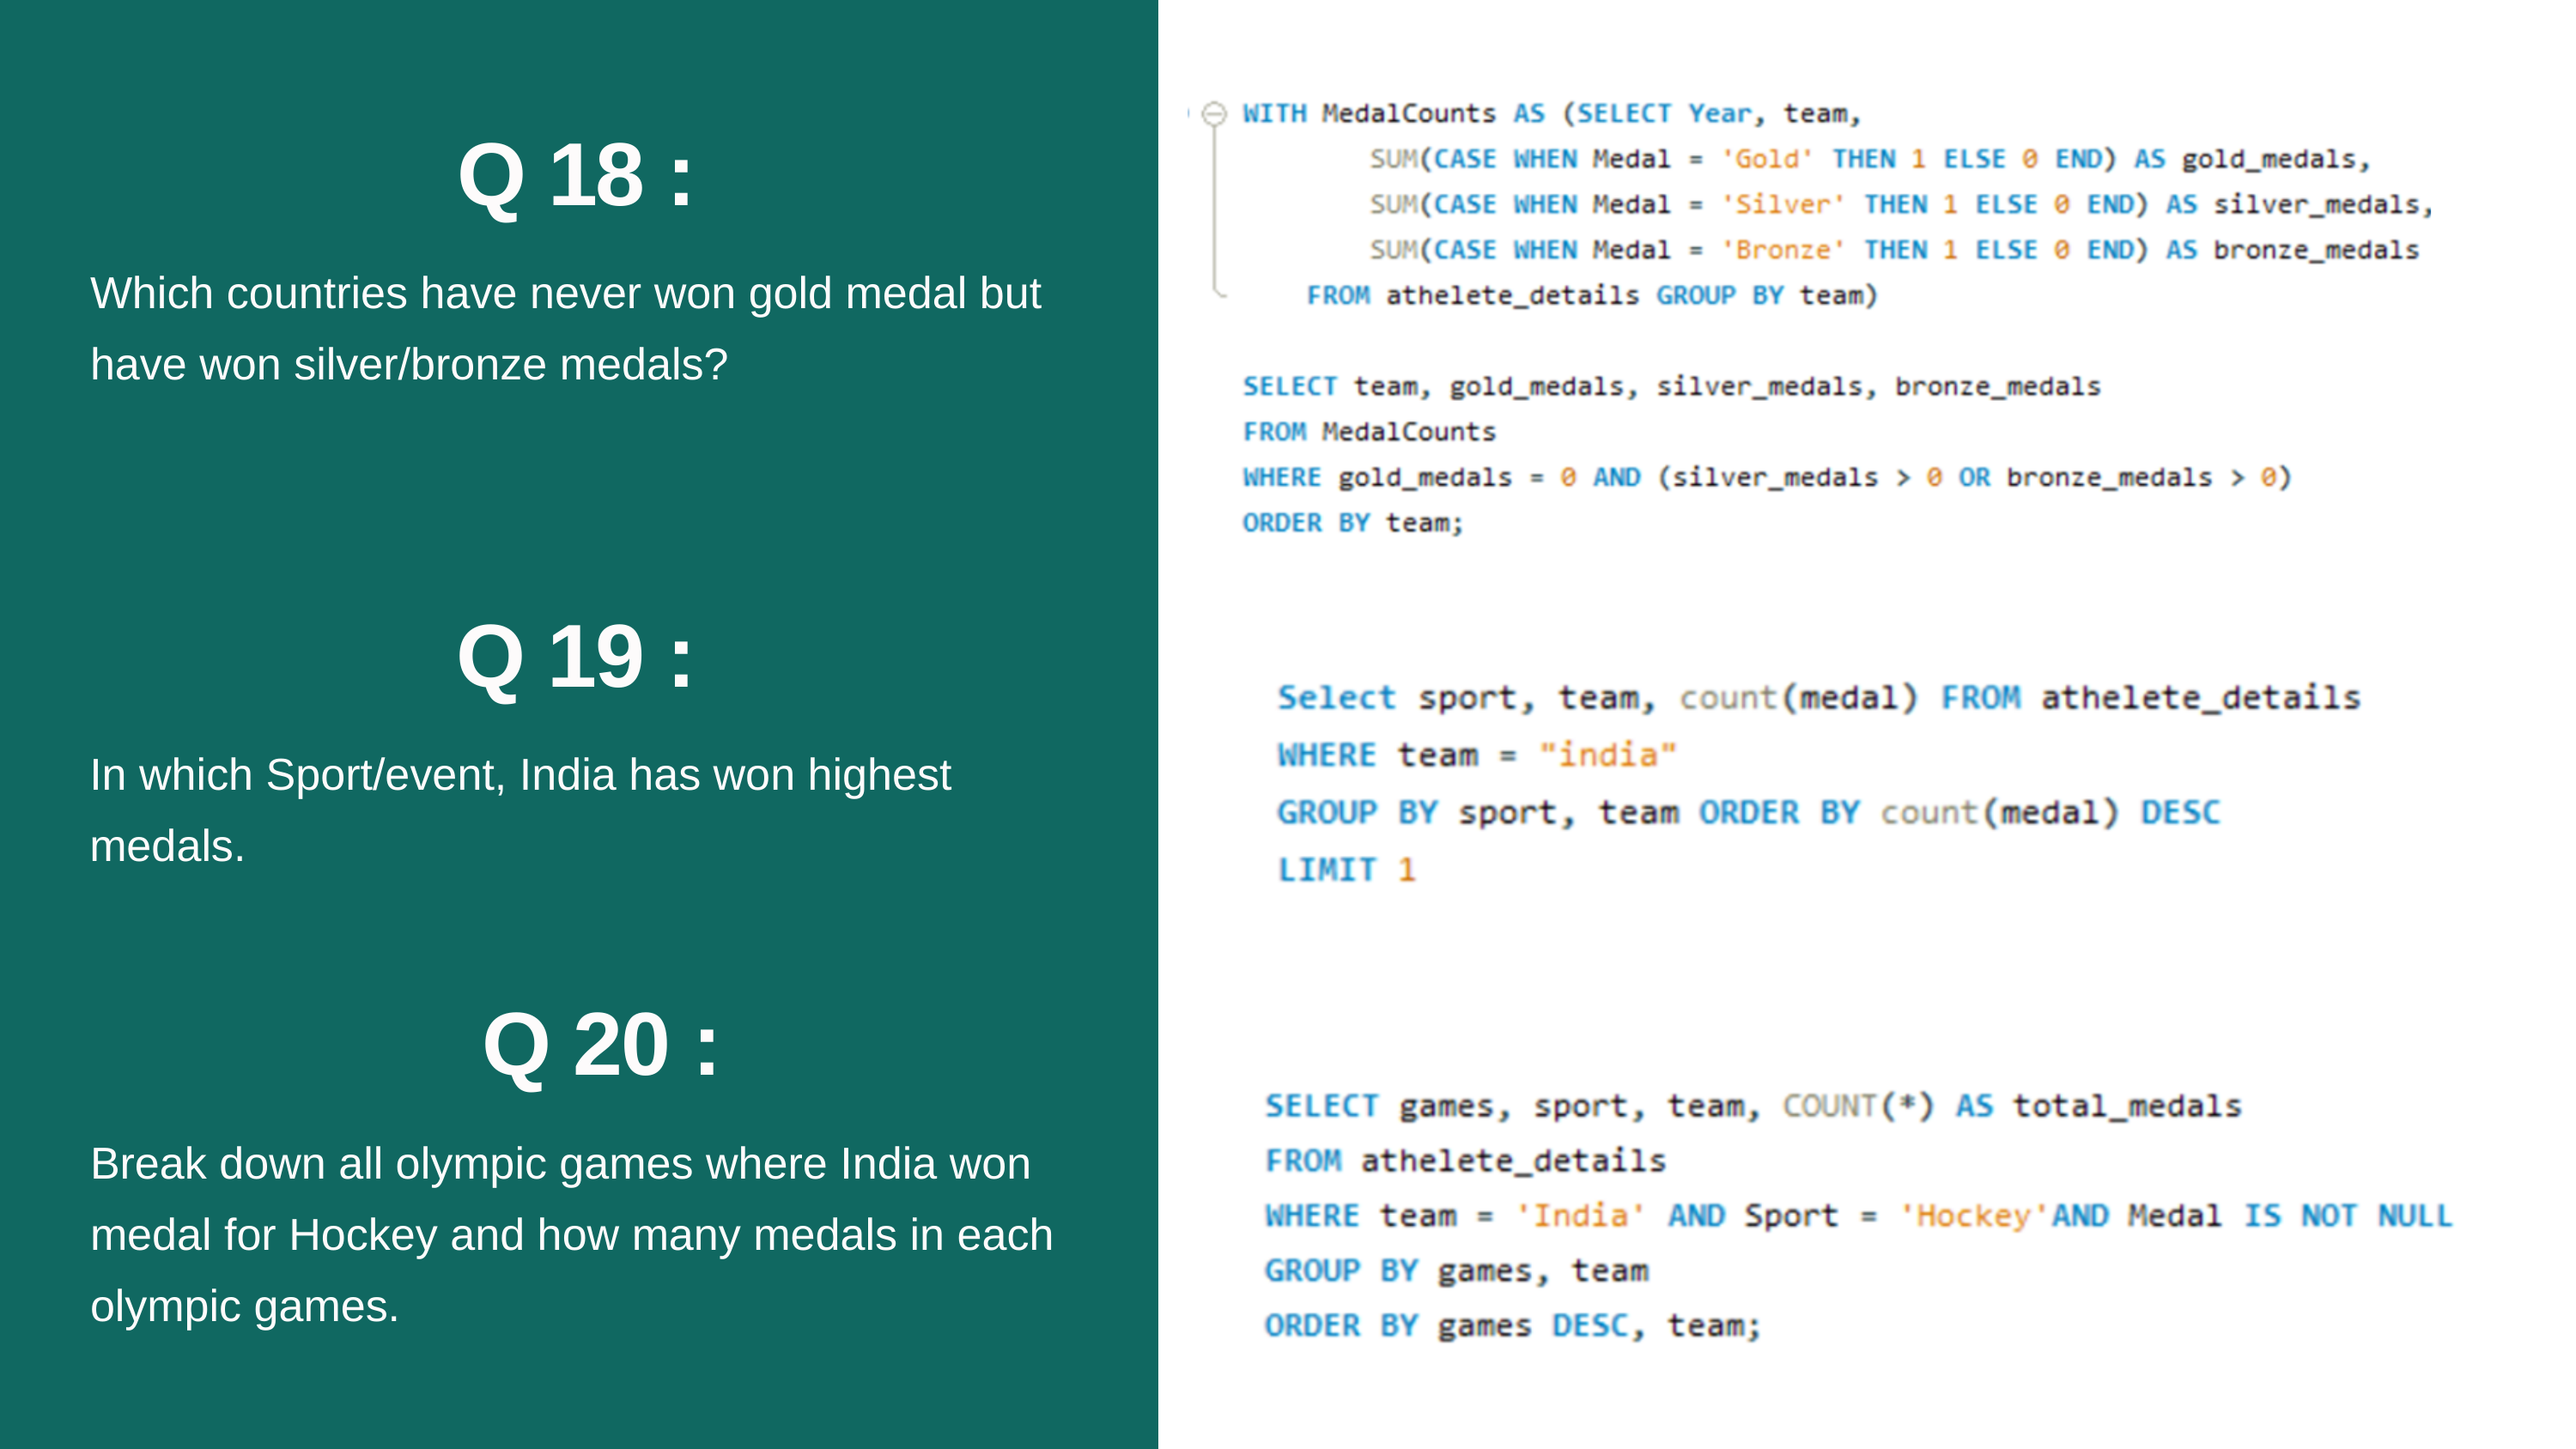

Q 18 :
Which countries have never won gold medal but have won silver/bronze medals?
Q 19 :

In which Sport/event, India has won highest medals.
Q 20 :

Break down all olympic games where India won medal for Hockey and how many medals in each olympic games.